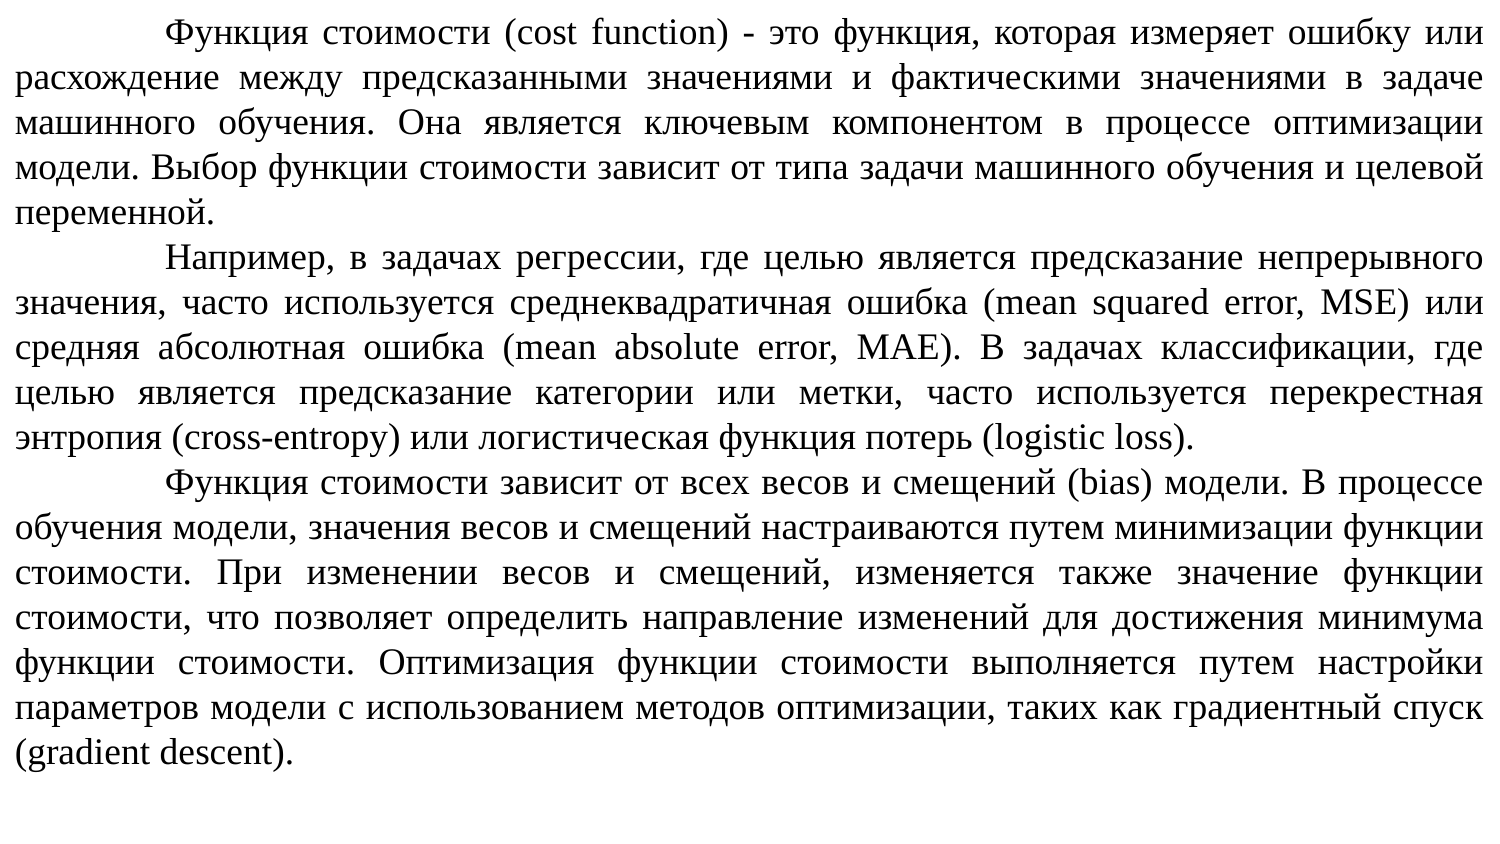

Функция стоимости (cost function) - это функция, которая измеряет ошибку или расхождение между предсказанными значениями и фактическими значениями в задаче машинного обучения. Она является ключевым компонентом в процессе оптимизации модели. Выбор функции стоимости зависит от типа задачи машинного обучения и целевой переменной.
	Например, в задачах регрессии, где целью является предсказание непрерывного значения, часто используется среднеквадратичная ошибка (mean squared error, MSE) или средняя абсолютная ошибка (mean absolute error, MAE). В задачах классификации, где целью является предсказание категории или метки, часто используется перекрестная энтропия (cross-entropy) или логистическая функция потерь (logistic loss).
	Функция стоимости зависит от всех весов и смещений (bias) модели. В процессе обучения модели, значения весов и смещений настраиваются путем минимизации функции стоимости. При изменении весов и смещений, изменяется также значение функции стоимости, что позволяет определить направление изменений для достижения минимума функции стоимости. Оптимизация функции стоимости выполняется путем настройки параметров модели с использованием методов оптимизации, таких как градиентный спуск (gradient descent).